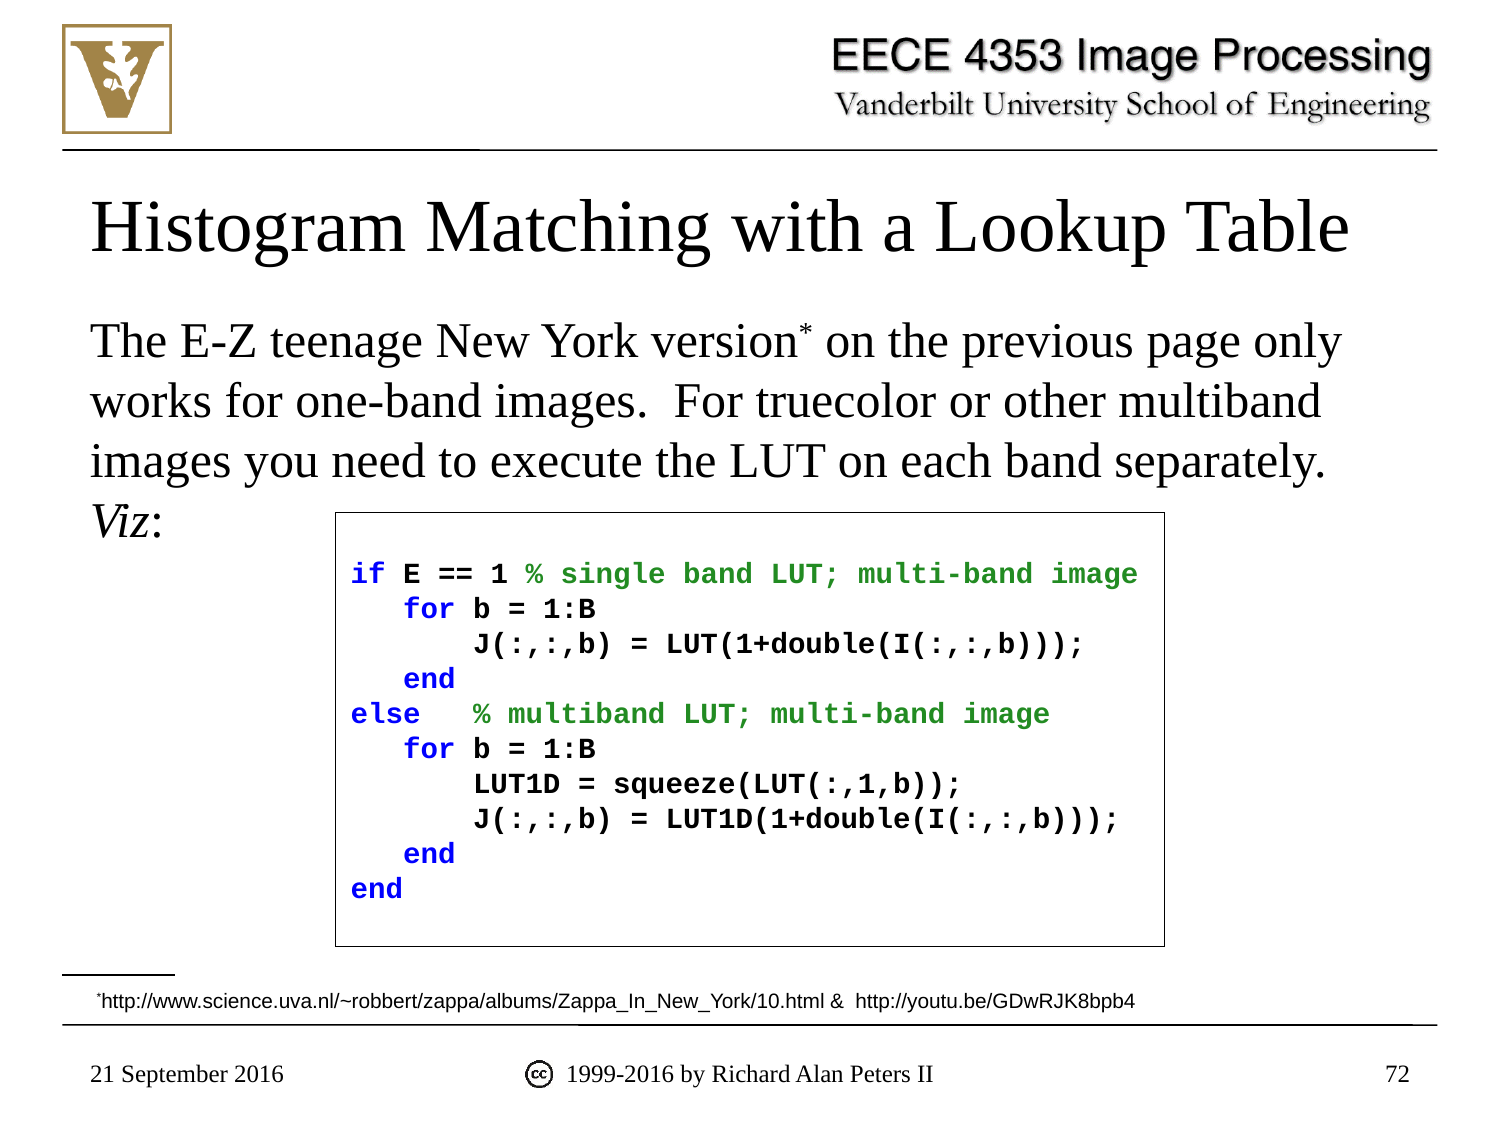

# Histogram Matching with a Lookup Table
The E-Z teenage New York version* on the previous page only works for one-band images.  For truecolor or other multiband images you need to execute the LUT on each band separately. Viz:

if E == 1 % single band LUT; multi-band image
   for b = 1:B
       J(:,:,b) = LUT(1+double(I(:,:,b)));
   end
else   % multiband LUT; multi-band image
   for b = 1:B
       LUT1D = squeeze(LUT(:,1,b));
       J(:,:,b) = LUT1D(1+double(I(:,:,b)));
   end
end

*http://www.science.uva.nl/~robbert/zappa/albums/Zappa_In_New_York/10.html &  http://youtu.be/GDwRJK8bpb4
21 September 2016
1999-2016 by Richard Alan Peters II
72